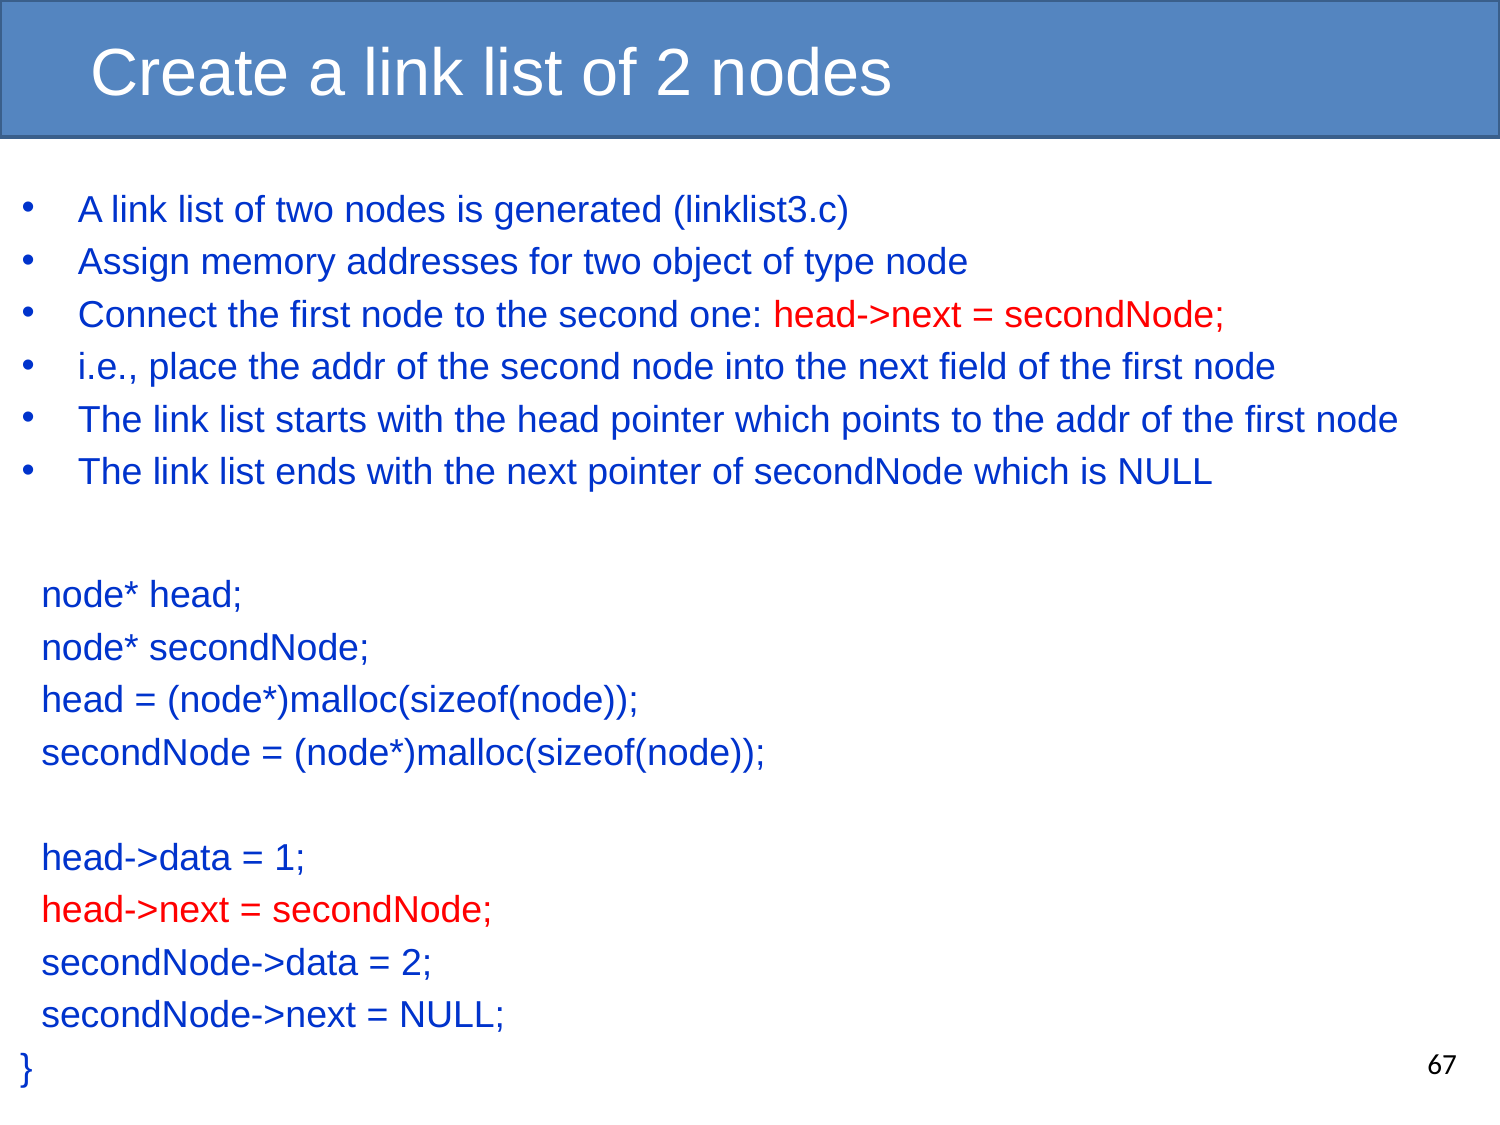

# Create a link list of 2 nodes
A link list of two nodes is generated (linklist3.c)
Assign memory addresses for two object of type node
Connect the first node to the second one: head->next = secondNode;
i.e., place the addr of the second node into the next field of the first node
The link list starts with the head pointer which points to the addr of the first node
The link list ends with the next pointer of secondNode which is NULL
  node* head;
  node* secondNode;
  head = (node*)malloc(sizeof(node));
  secondNode = (node*)malloc(sizeof(node));

  head->data = 1;
  head->next = secondNode;
  secondNode->data = 2;
  secondNode->next = NULL;
}
67